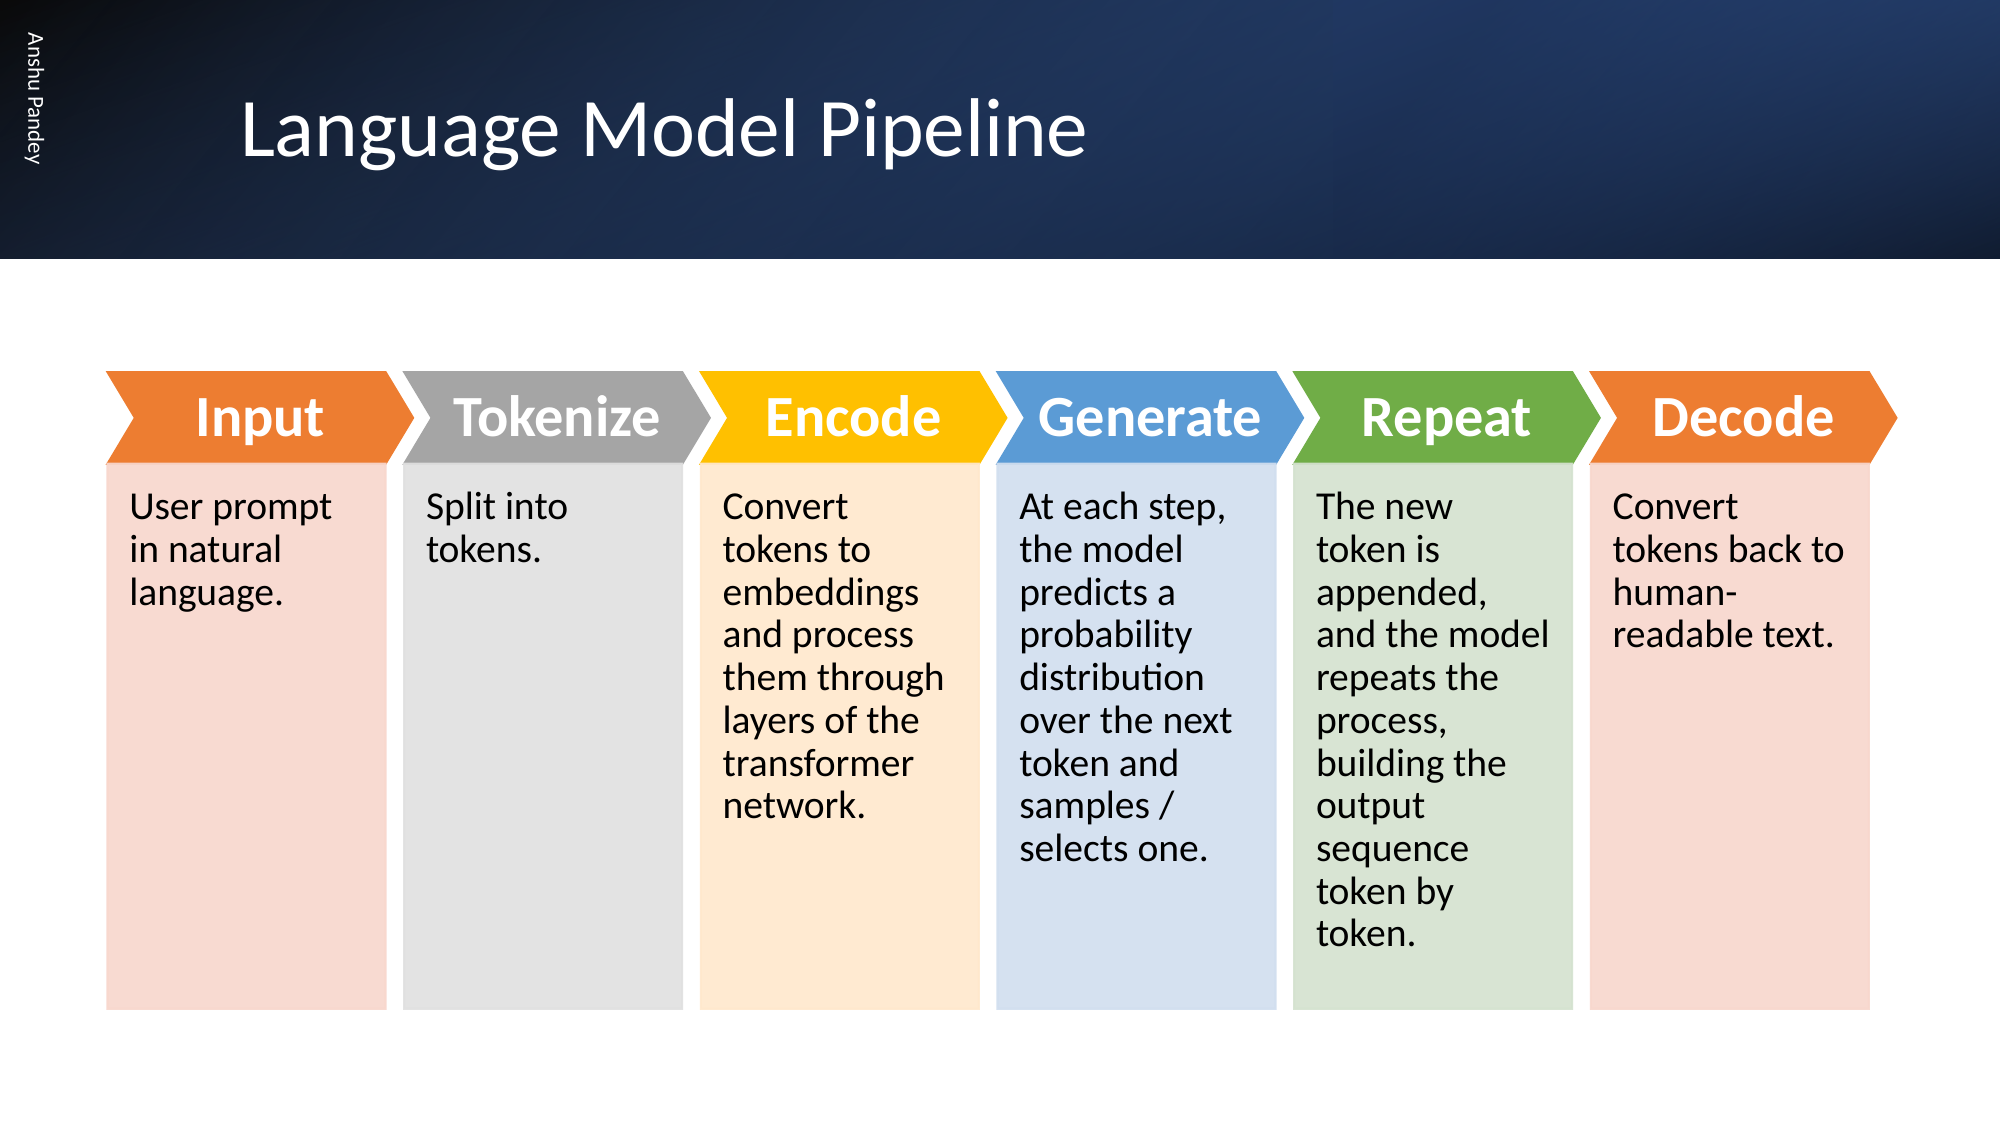

# Language Model Pipeline
Anshu Pandey
Input
User prompt in natural language.
Tokenize
Split into tokens.
Encode
Convert tokens to embeddings and process them through layers of the transformer network.
Generate
At each step, the model predicts a probability distribution over the next token and samples / selects one.
Repeat
The new token is appended, and the model repeats the process, building the output sequence token by token.
Decode
Convert tokens back to human-readable text.